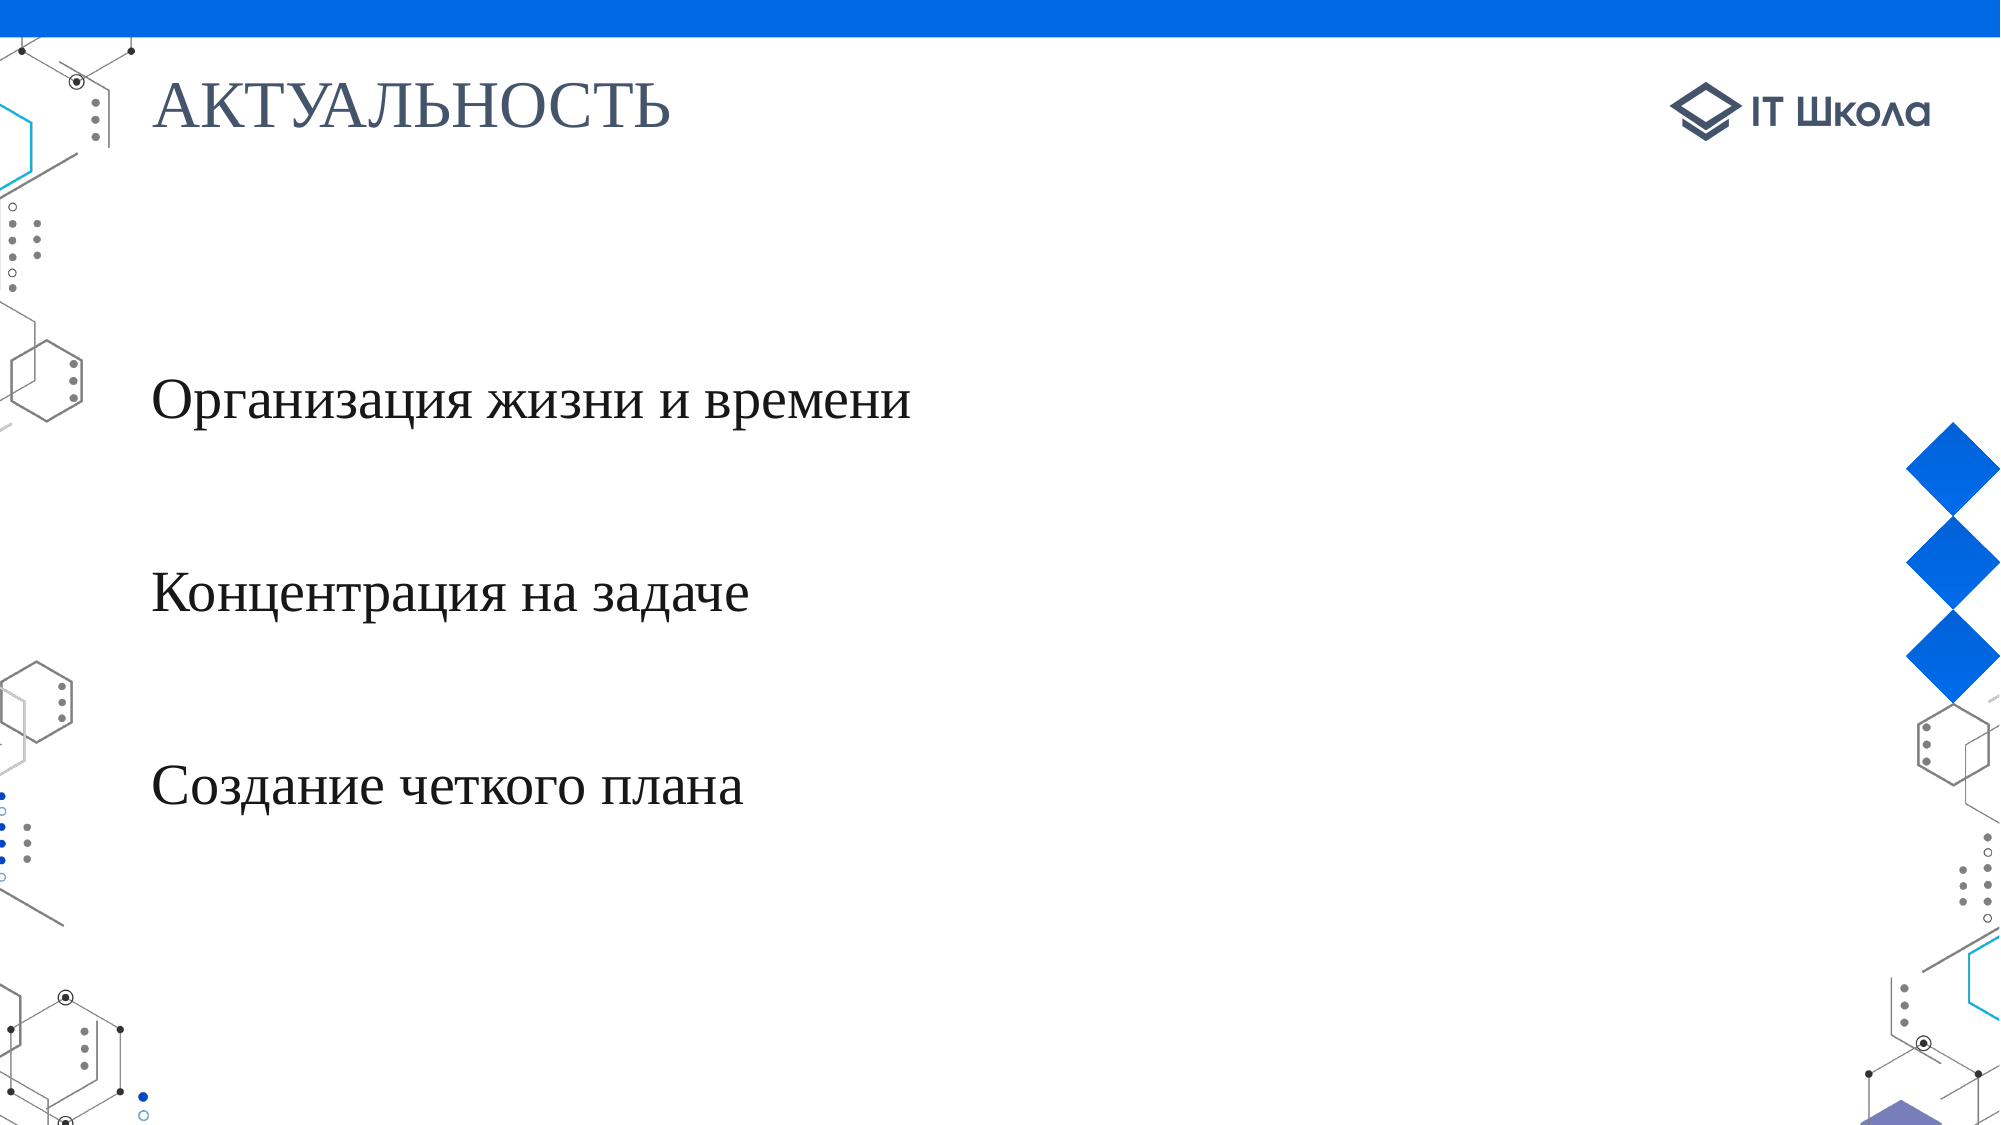

# АКТУАЛЬНОСТЬ
Организация жизни и времени
Концентрация на задаче
Создание четкого плана